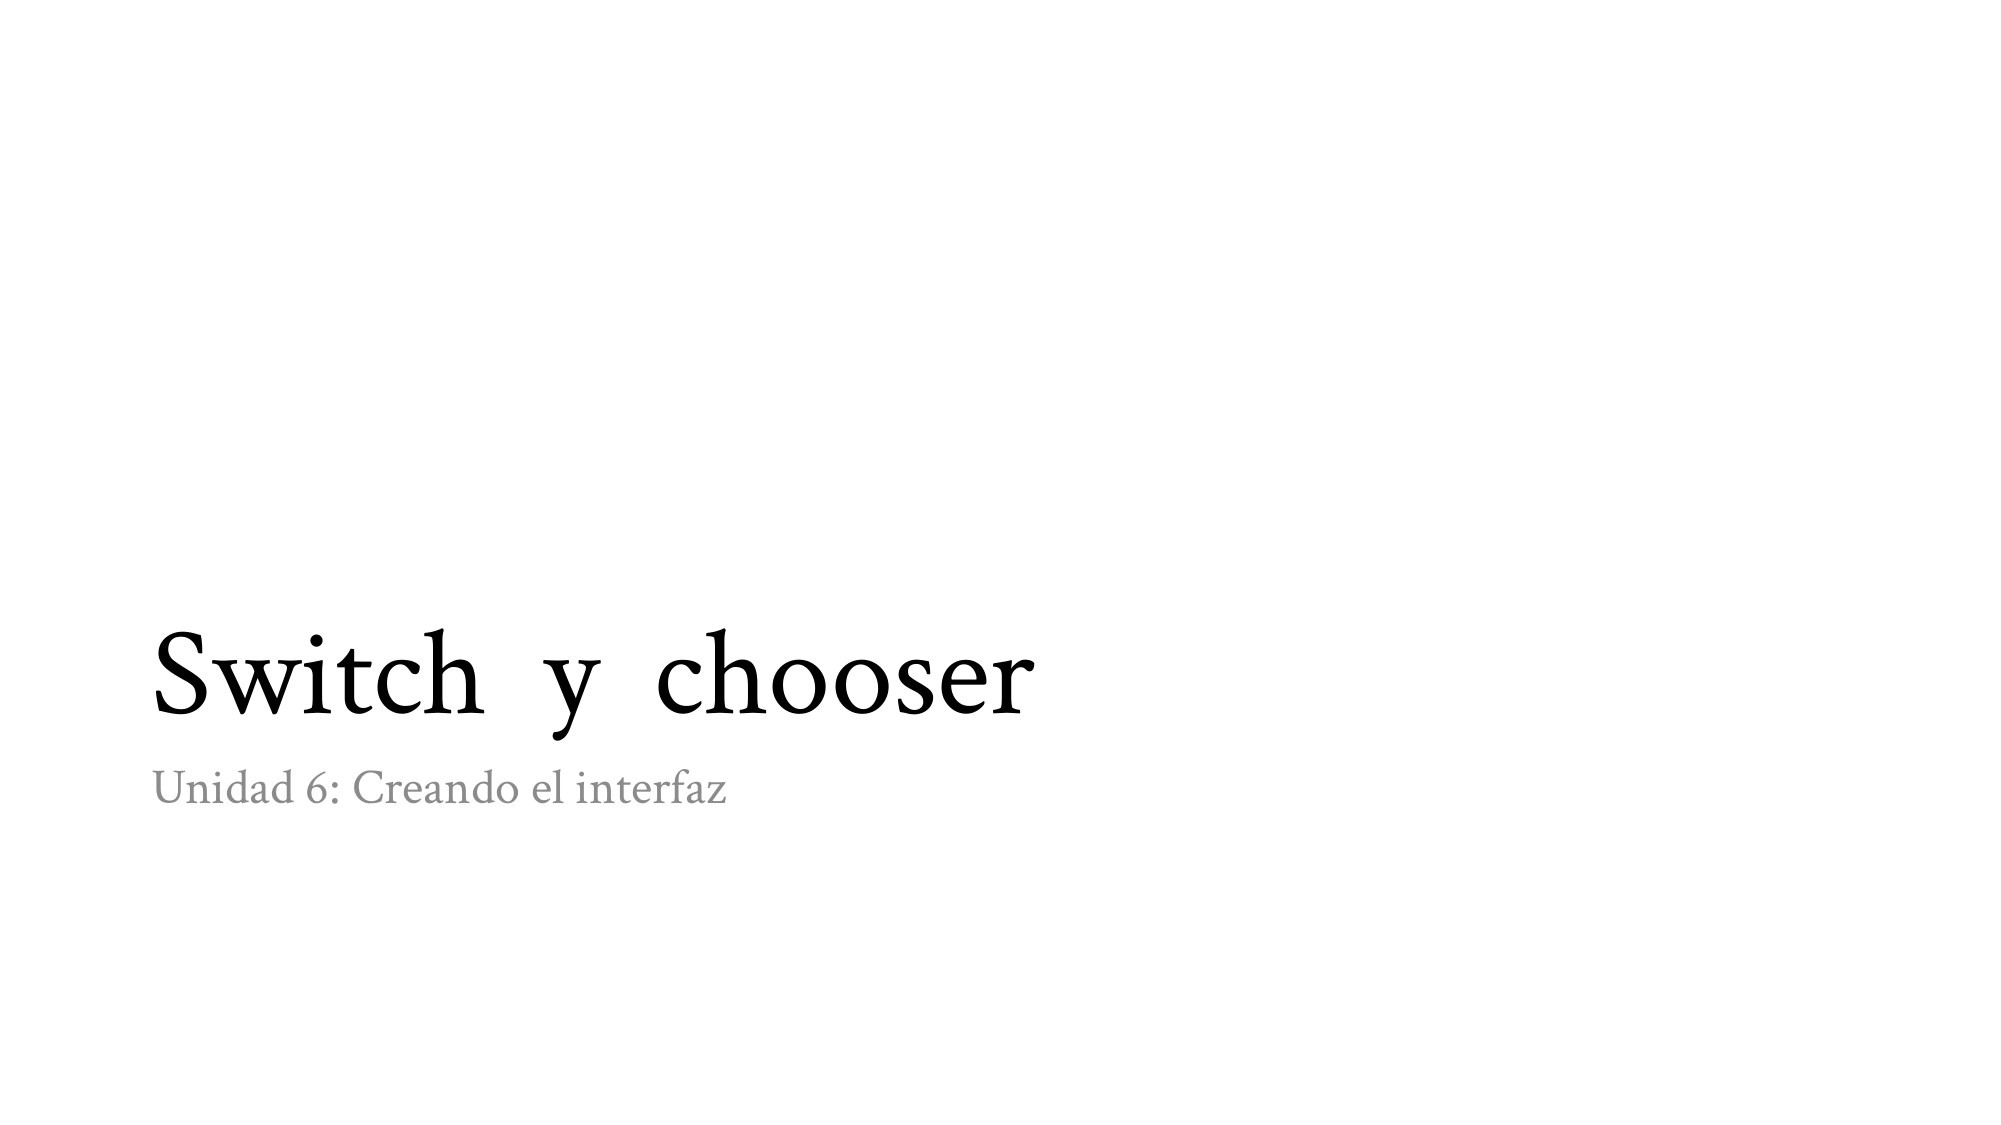

# Switch  y  chooser
Unidad 6: Creando el interfaz